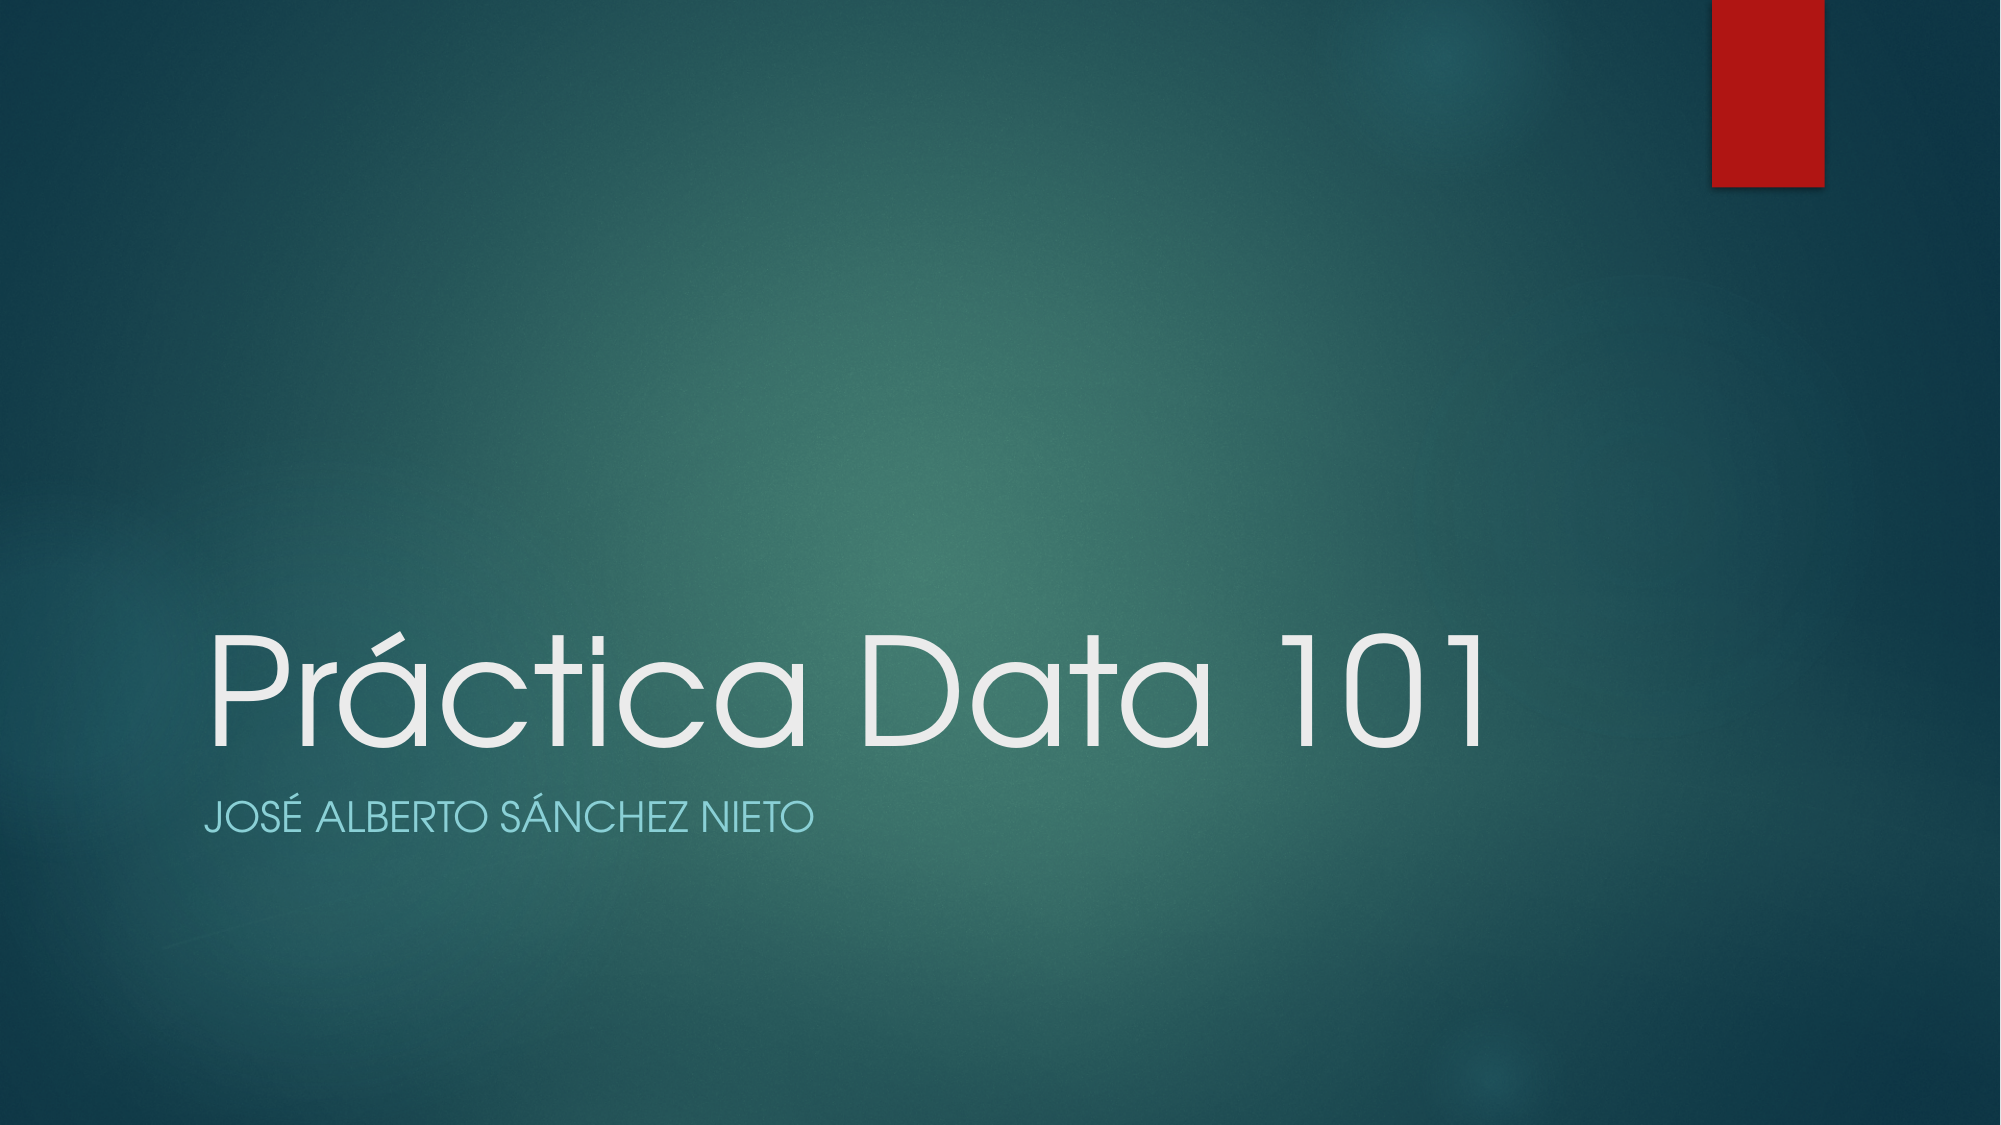

# Práctica Data 101
José alberto sánchez nieto